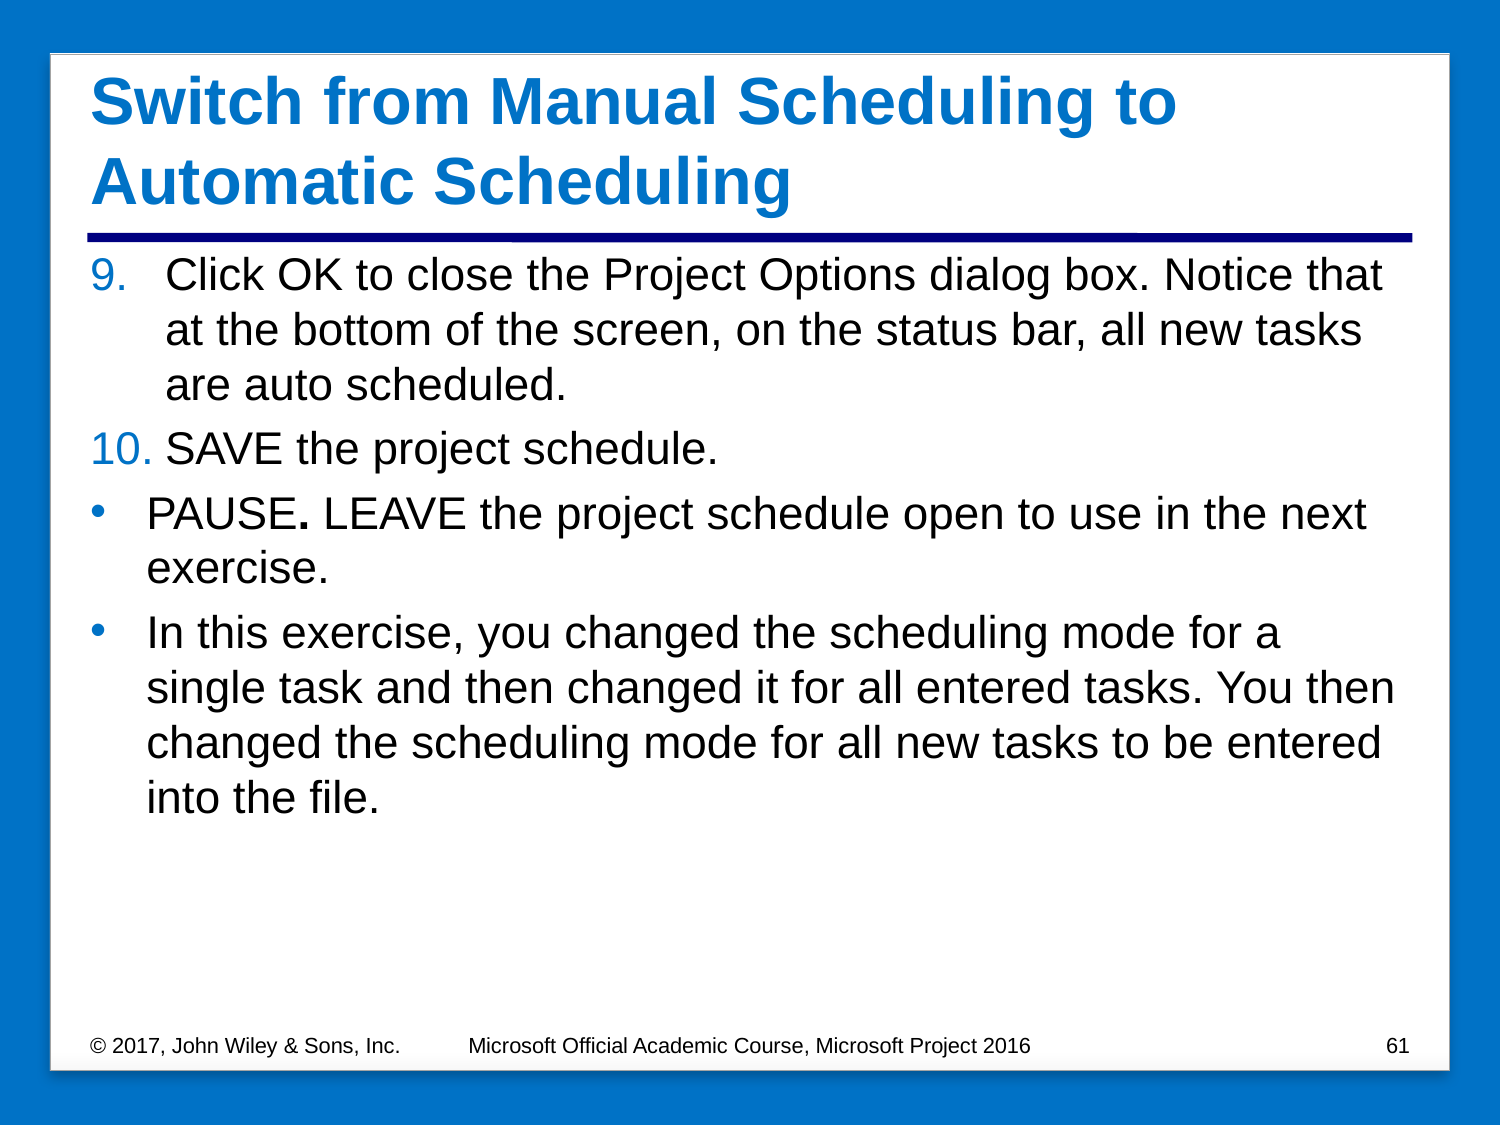

# Switch from Manual Scheduling to Automatic Scheduling
Click OK to close the Project Options dialog box. Notice that at the bottom of the screen, on the status bar, all new tasks are auto scheduled.
SAVE the project schedule.
PAUSE. LEAVE the project schedule open to use in the next exercise.
In this exercise, you changed the scheduling mode for a single task and then changed it for all entered tasks. You then changed the scheduling mode for all new tasks to be entered into the file.

© 2017, John Wiley & Sons, Inc.
Microsoft Official Academic Course, Microsoft Project 2016
61